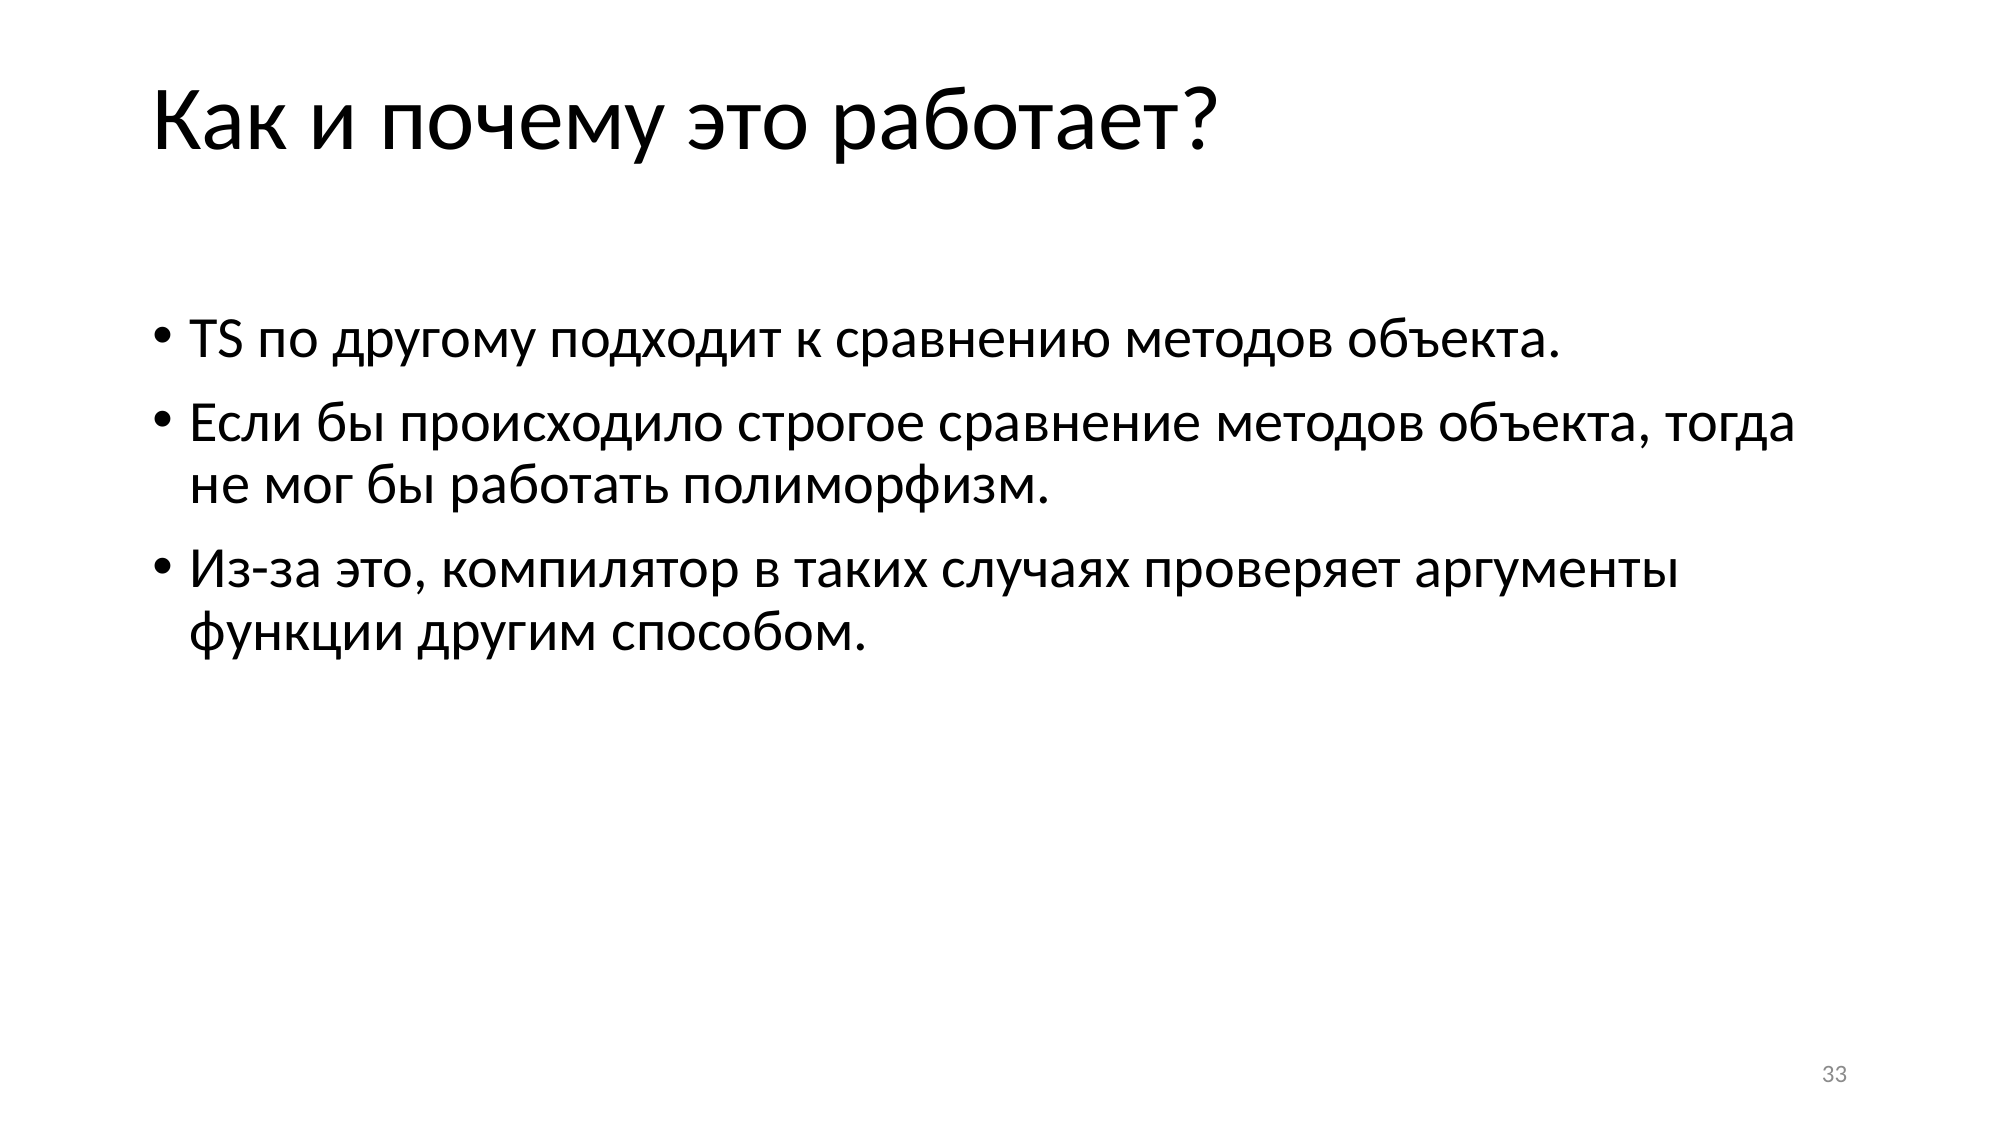

# Как и почему это работает?
TS по другому подходит к сравнению методов объекта.
Если бы происходило строгое сравнение методов объекта, тогда не мог бы работать полиморфизм.
Из-за это, компилятор в таких случаях проверяет аргументы функции другим способом.
33